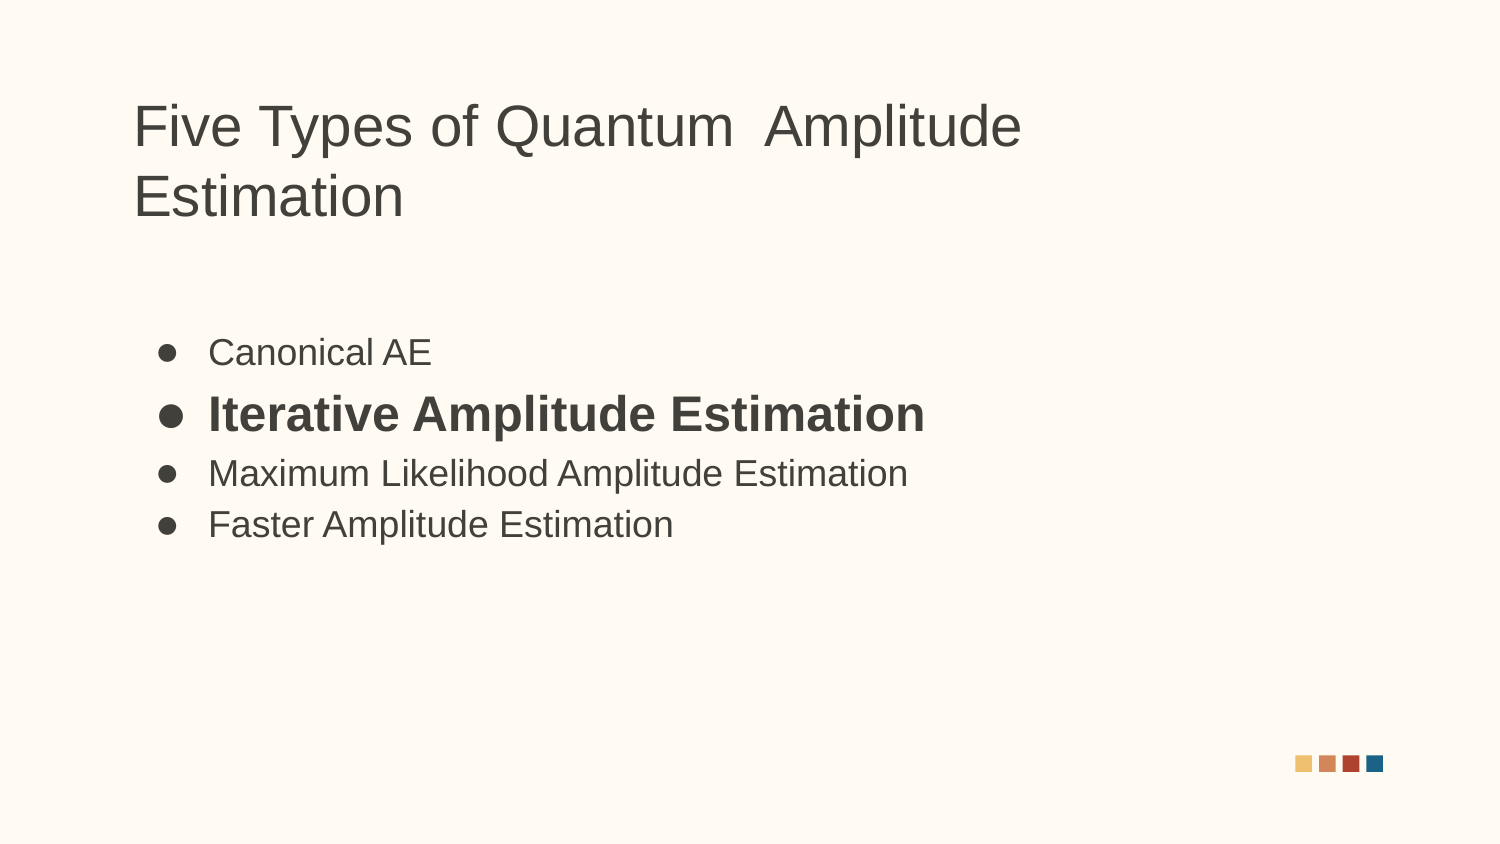

# Five Types of Quantum  Amplitude Estimation
Canonical AE
Iterative Amplitude Estimation
Maximum Likelihood Amplitude Estimation
Faster Amplitude Estimation